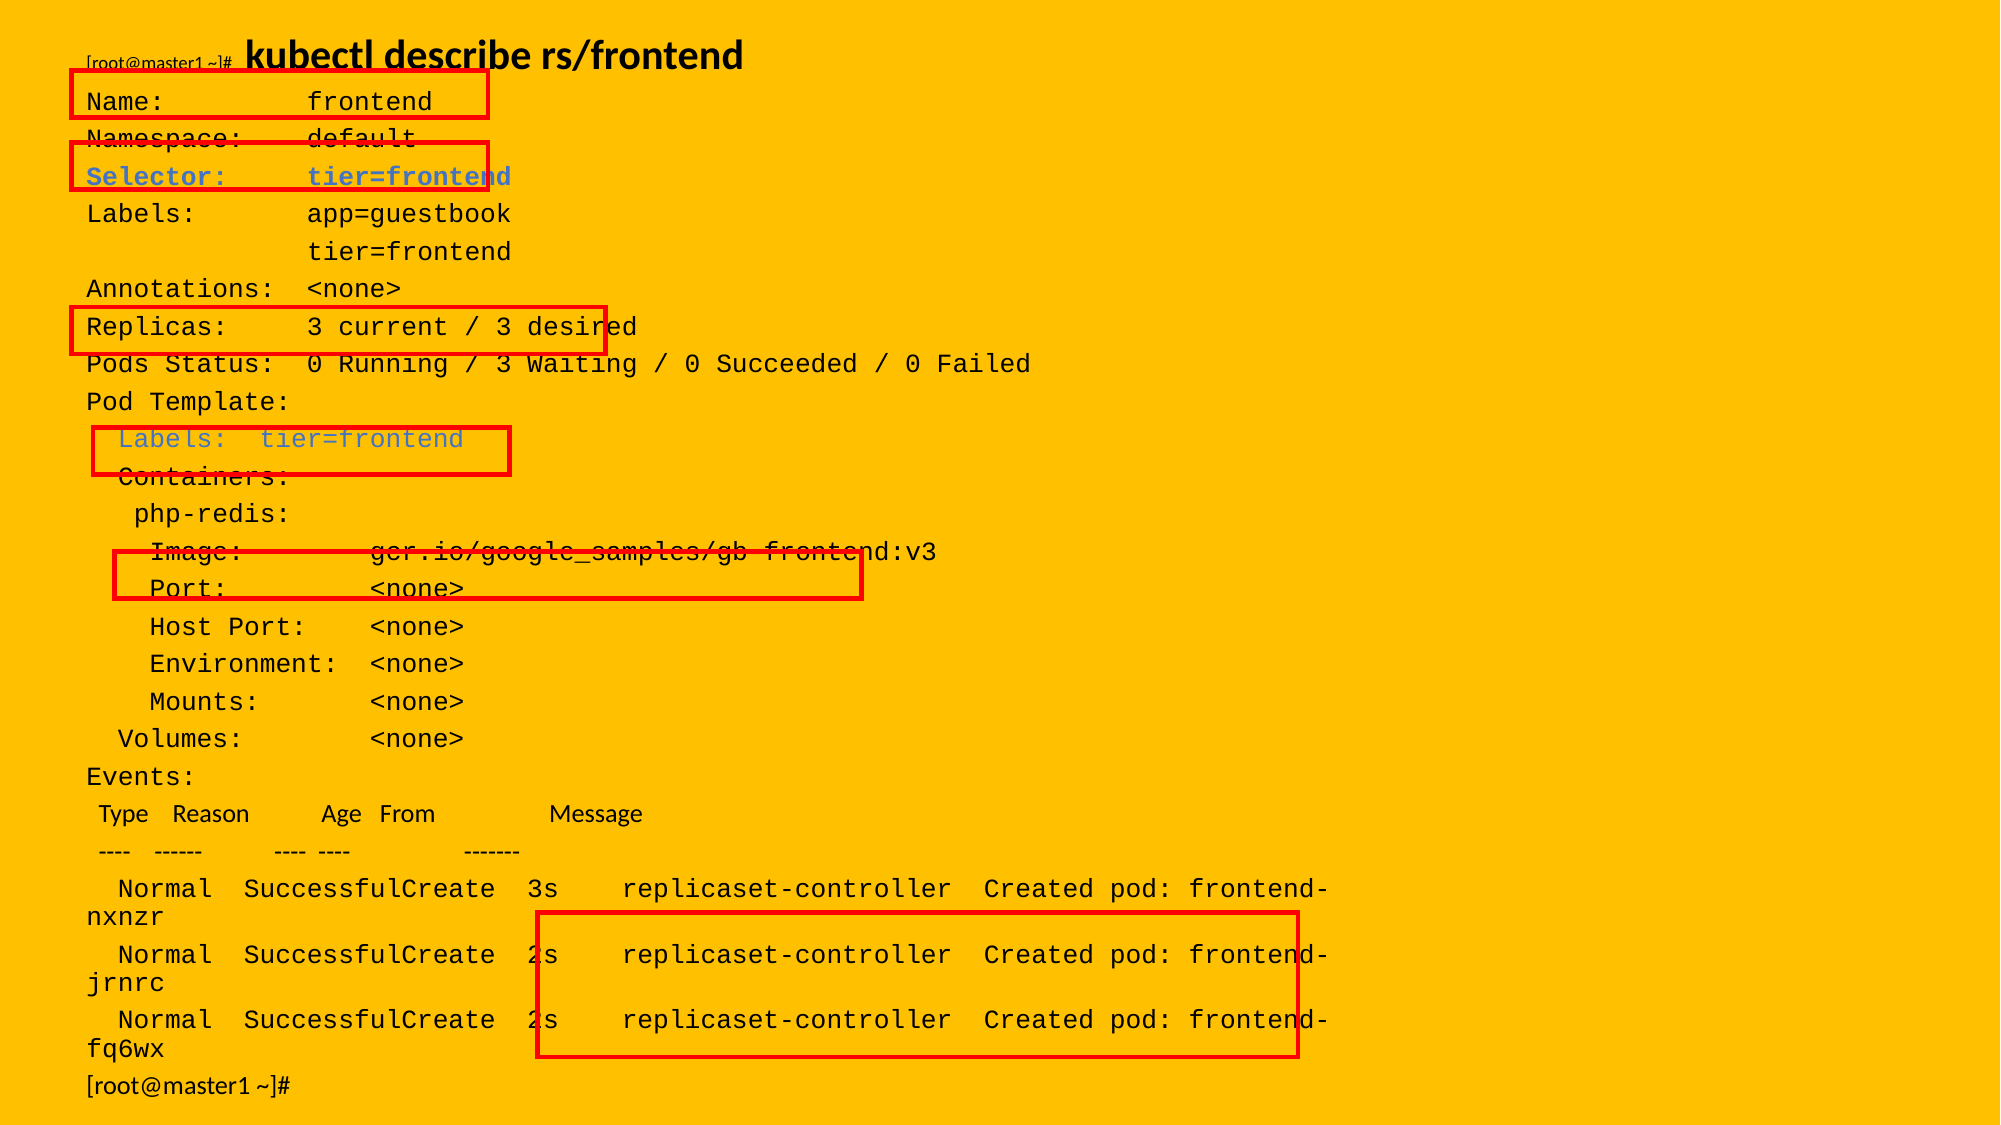

[root@master1 ~]#   kubectl describe rs/frontend
Name:         frontend
Namespace:    default
Selector:     tier=frontend
Labels:       app=guestbook
              tier=frontend
Annotations:  <none>
Replicas:     3 current / 3 desired
Pods Status:  0 Running / 3 Waiting / 0 Succeeded / 0 Failed
Pod Template:
  Labels:  tier=frontend
  Containers:
   php-redis:
    Image:        gcr.io/google_samples/gb-frontend:v3
    Port:         <none>
    Host Port:    <none>
    Environment:  <none>
    Mounts:       <none>
  Volumes:        <none>
Events:
  Type    Reason            Age   From                   Message
  ----    ------            ----  ----                   -------
  Normal  SuccessfulCreate  3s    replicaset-controller  Created pod: frontend-nxnzr
  Normal  SuccessfulCreate  2s    replicaset-controller  Created pod: frontend-jrnrc
  Normal  SuccessfulCreate  2s    replicaset-controller  Created pod: frontend-fq6wx
[root@master1 ~]#